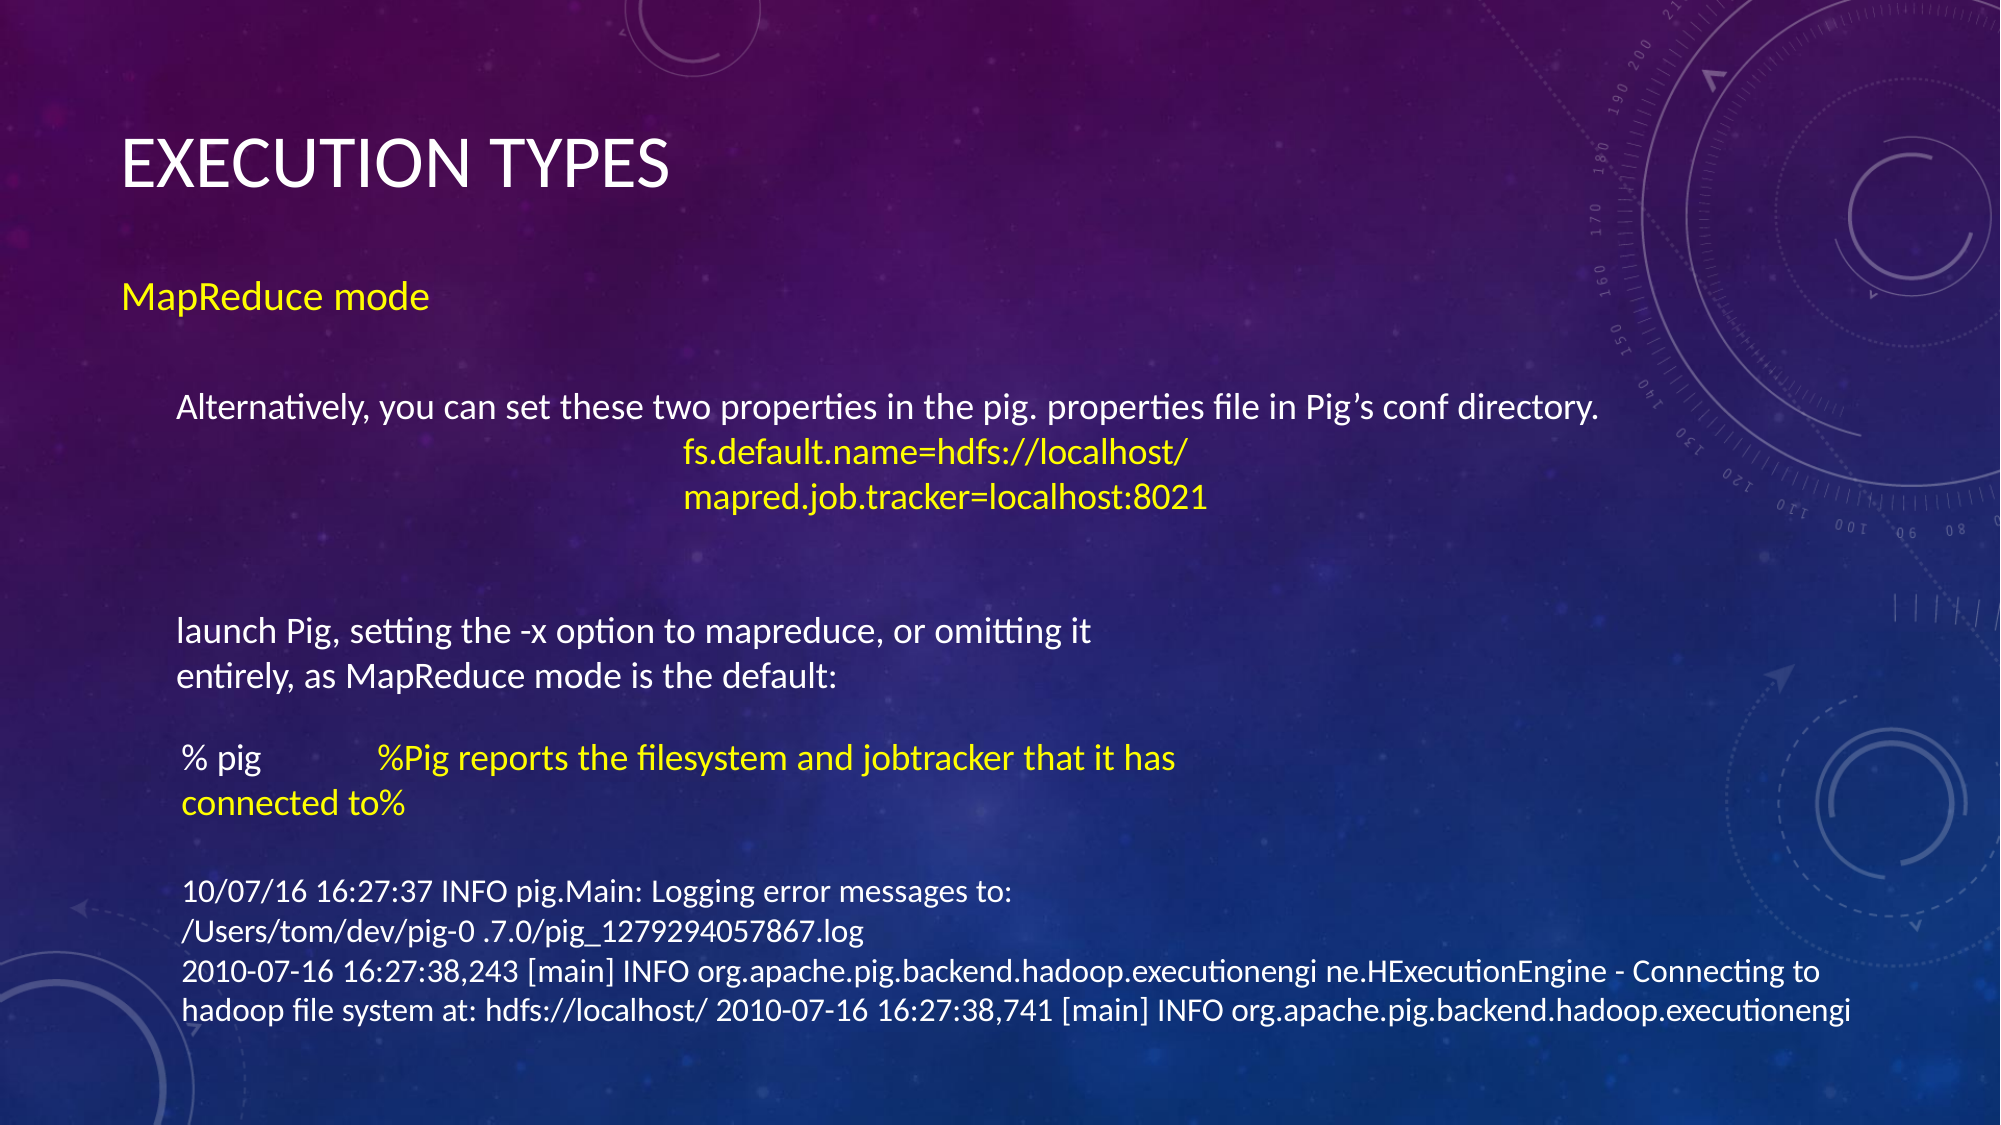

# EXECUTION TYPES
MapReduce mode

Alternatively, you can set these two properties in the pig. properties file in Pig’s conf directory.
fs.default.name=hdfs://localhost/ mapred.job.tracker=localhost:8021

launch Pig, setting the -x option to mapreduce, or omitting it entirely, as MapReduce mode is the default:
% pig	%Pig reports the filesystem and jobtracker that it has connected to%
10/07/16 16:27:37 INFO pig.Main: Logging error messages to: /Users/tom/dev/pig-0 .7.0/pig_1279294057867.log
2010-07-16 16:27:38,243 [main] INFO org.apache.pig.backend.hadoop.executionengi ne.HExecutionEngine - Connecting to hadoop file system at: hdfs://localhost/ 2010-07-16 16:27:38,741 [main] INFO org.apache.pig.backend.hadoop.executionengi